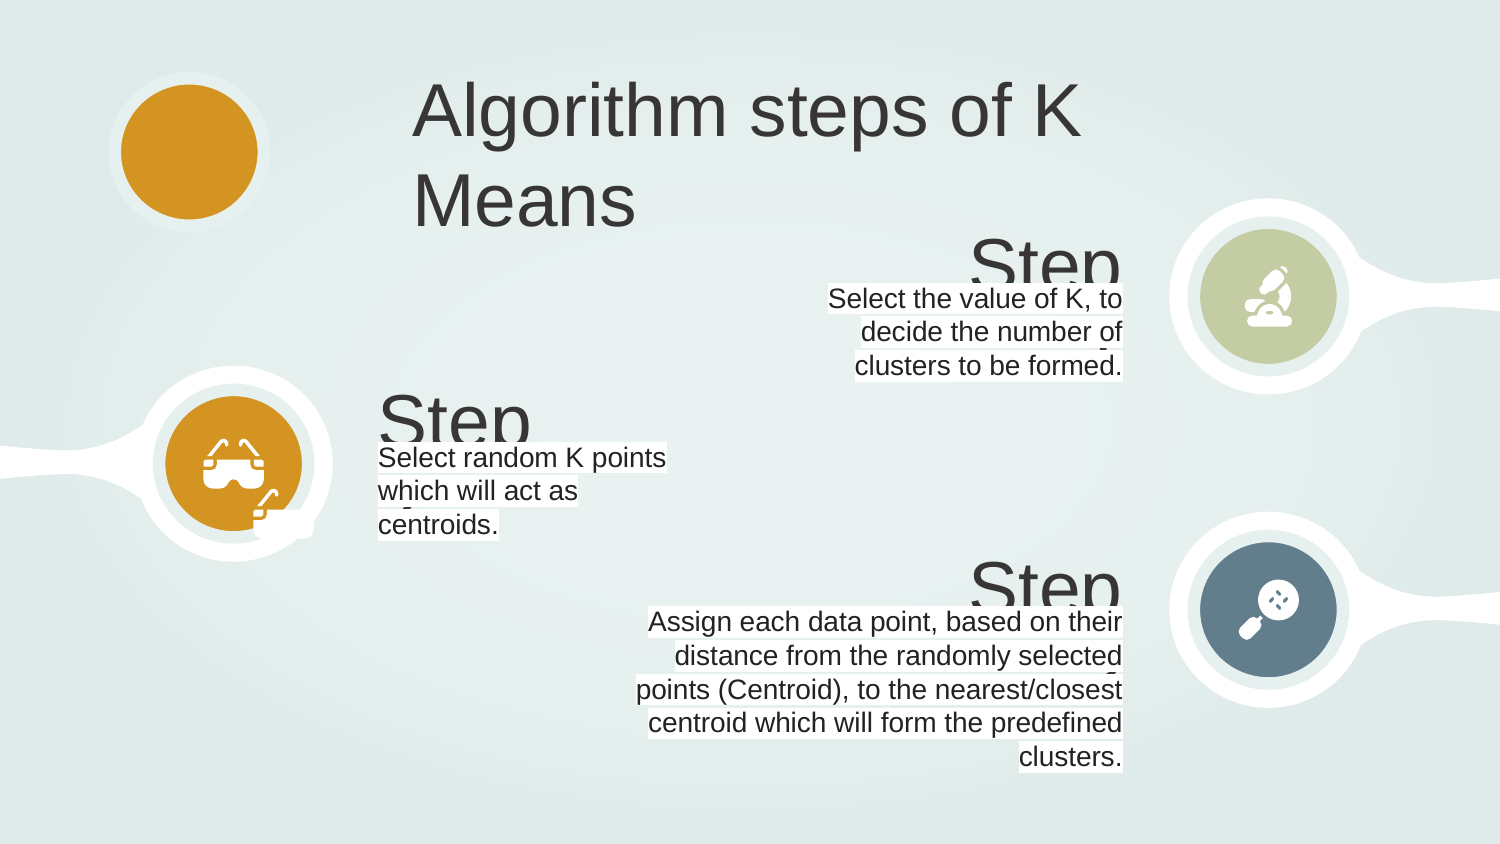

# Algorithm steps of K Means

Step 1

Select the value of K, to decide the number of clusters to be formed.

Step 2

Select random K points which will act as centroids.

Step 3

Assign each data point, based on their distance from the randomly selected points (Centroid), to the nearest/closest centroid which will form the predefined clusters.